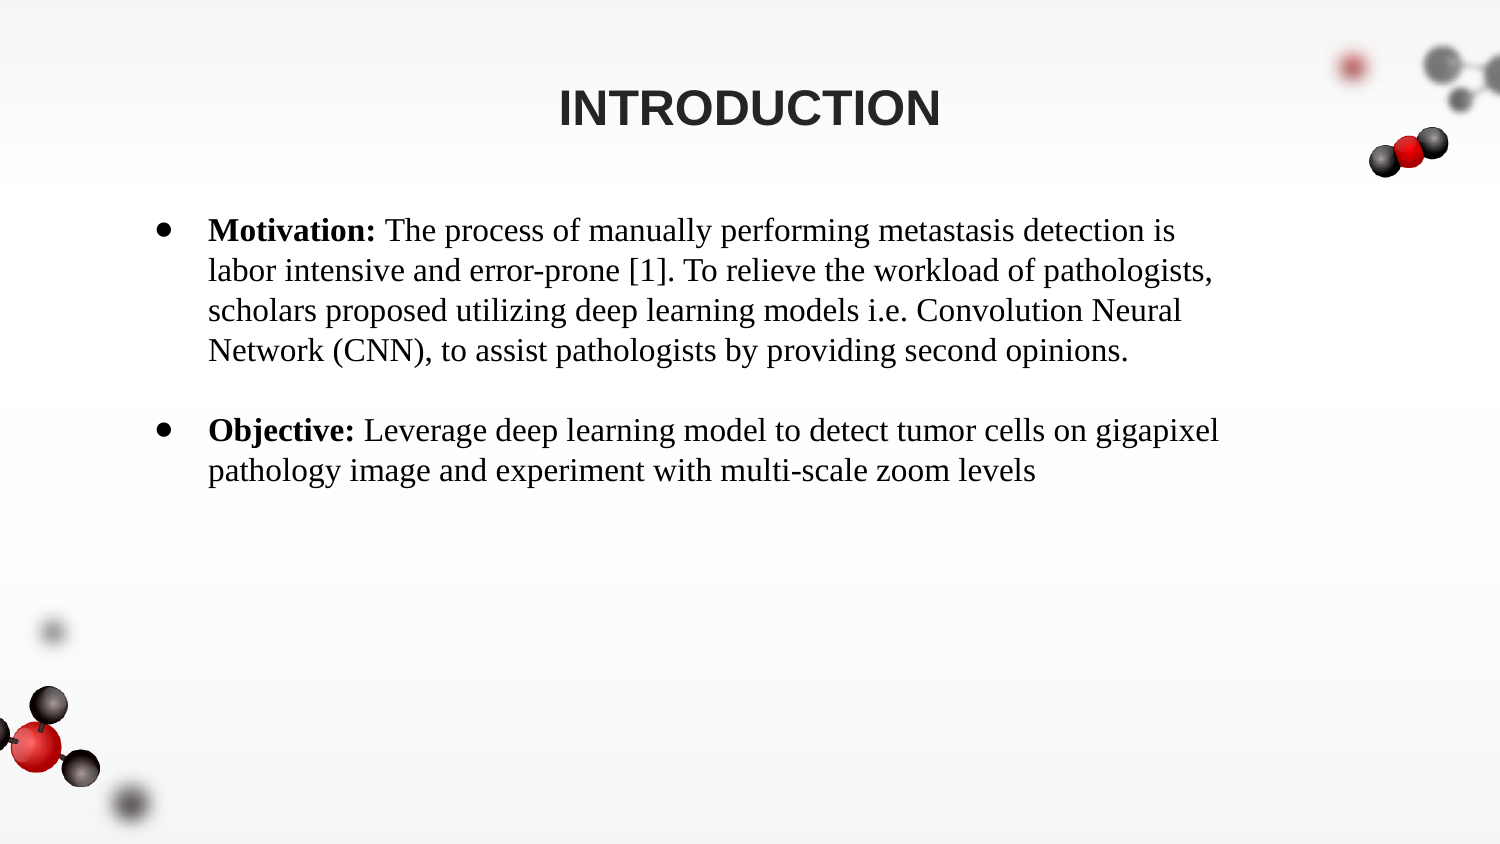

# INTRODUCTION
Motivation: The process of manually performing metastasis detection is labor intensive and error-prone [1]. To relieve the workload of pathologists, scholars proposed utilizing deep learning models i.e. Convolution Neural Network (CNN), to assist pathologists by providing second opinions.

Objective: Leverage deep learning model to detect tumor cells on gigapixel pathology image and experiment with multi-scale zoom levels